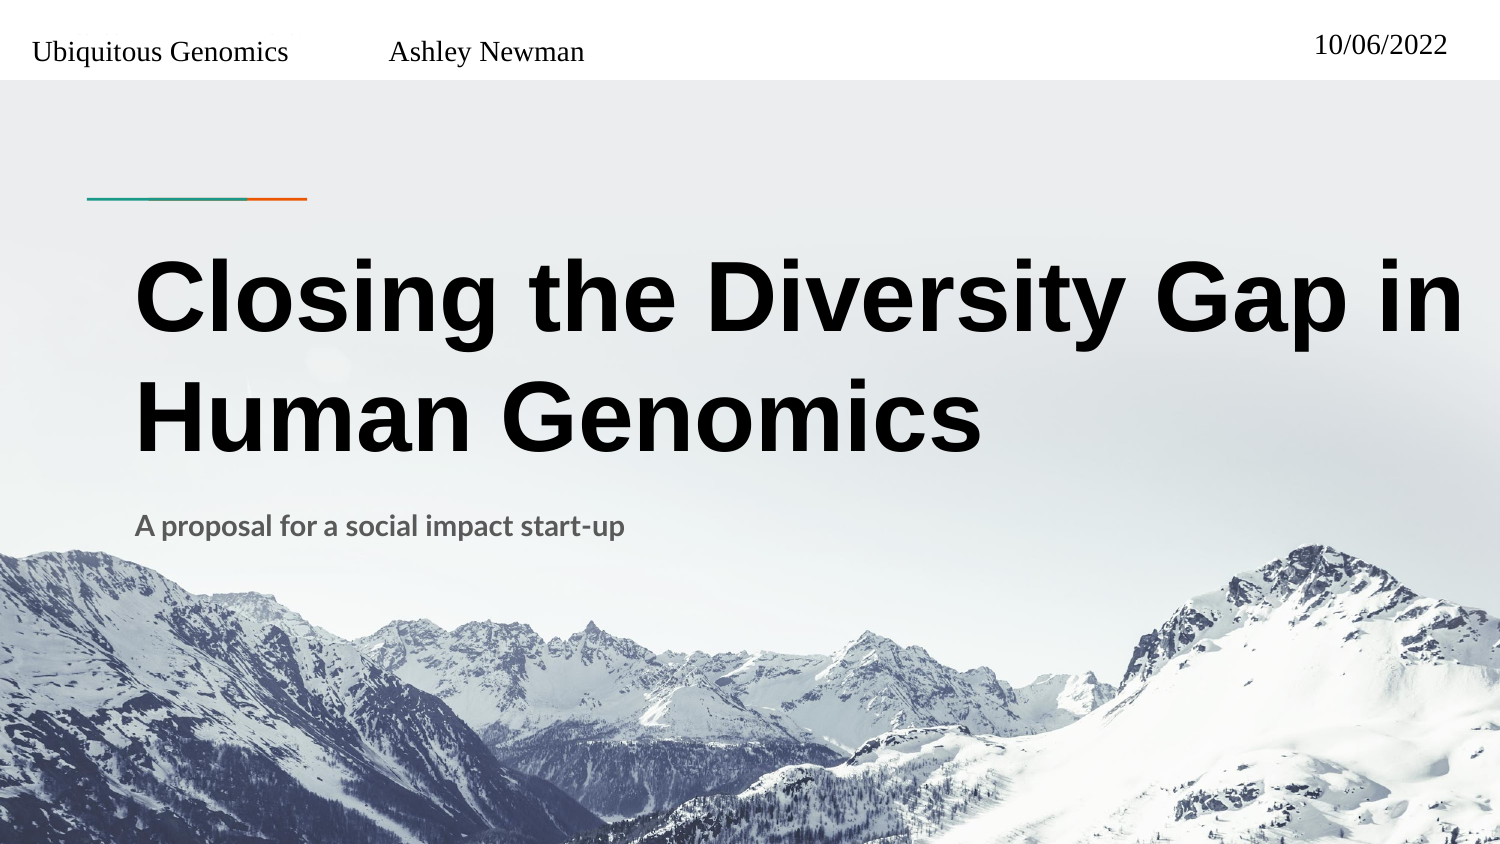

10/06/2022
Ubiquitous Genomics              Ashley Newman
# Closing the Diversity Gap in Human Genomics
A proposal for a social impact start-up